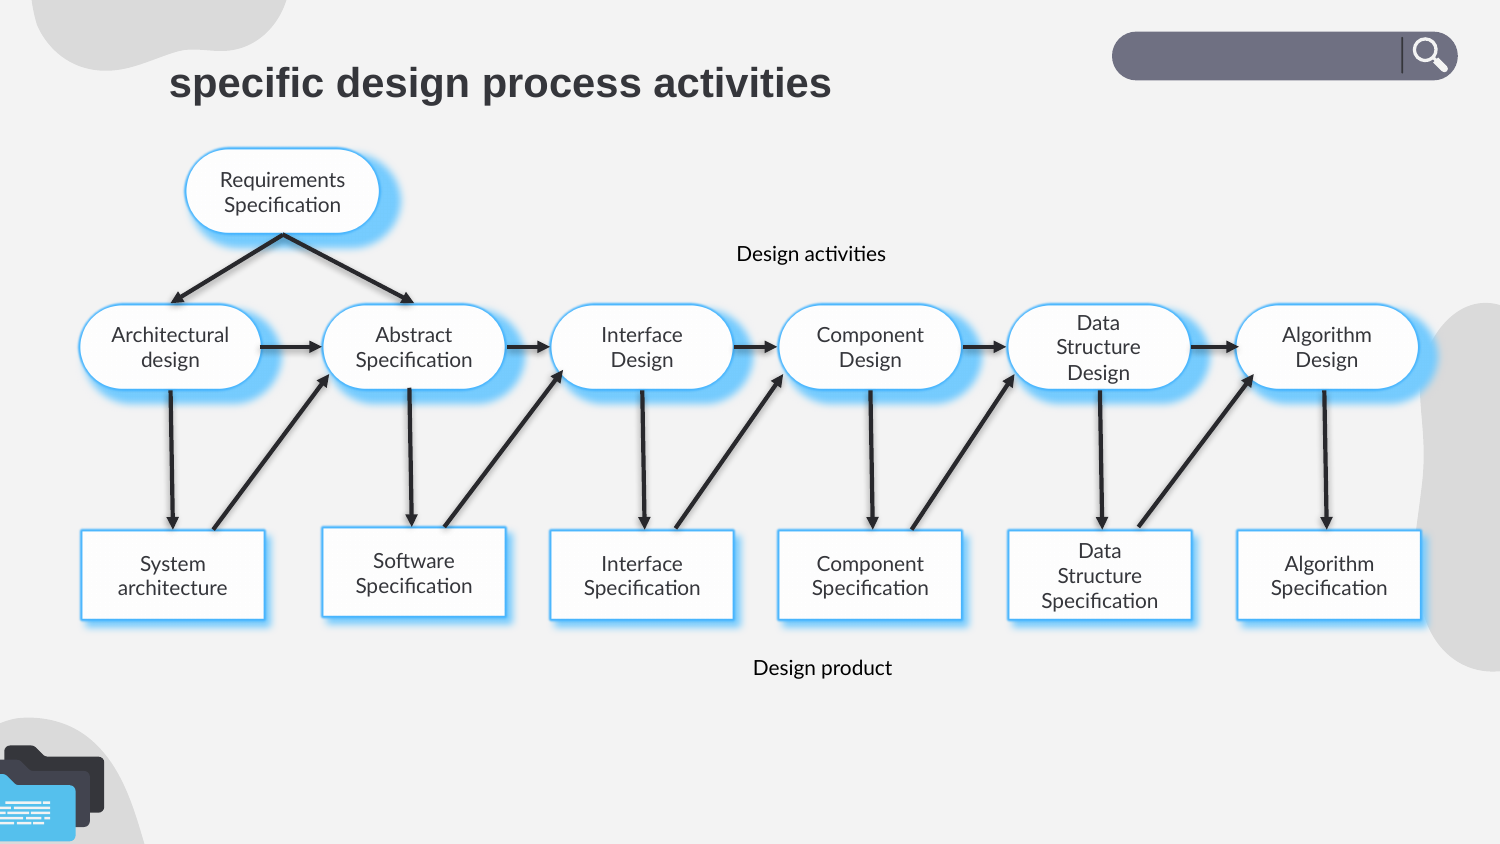

# specific design process activities
Requirements
Specification
Algorithm
Design
Data Structure
Design
Component
Design
Interface
Design
Architectural
design
Abstract
Specification
Software
Specification
System
architecture
Interface
Specification
Component
Specification
Data
Structure
Specification
Algorithm
Specification
Design activities
Design product